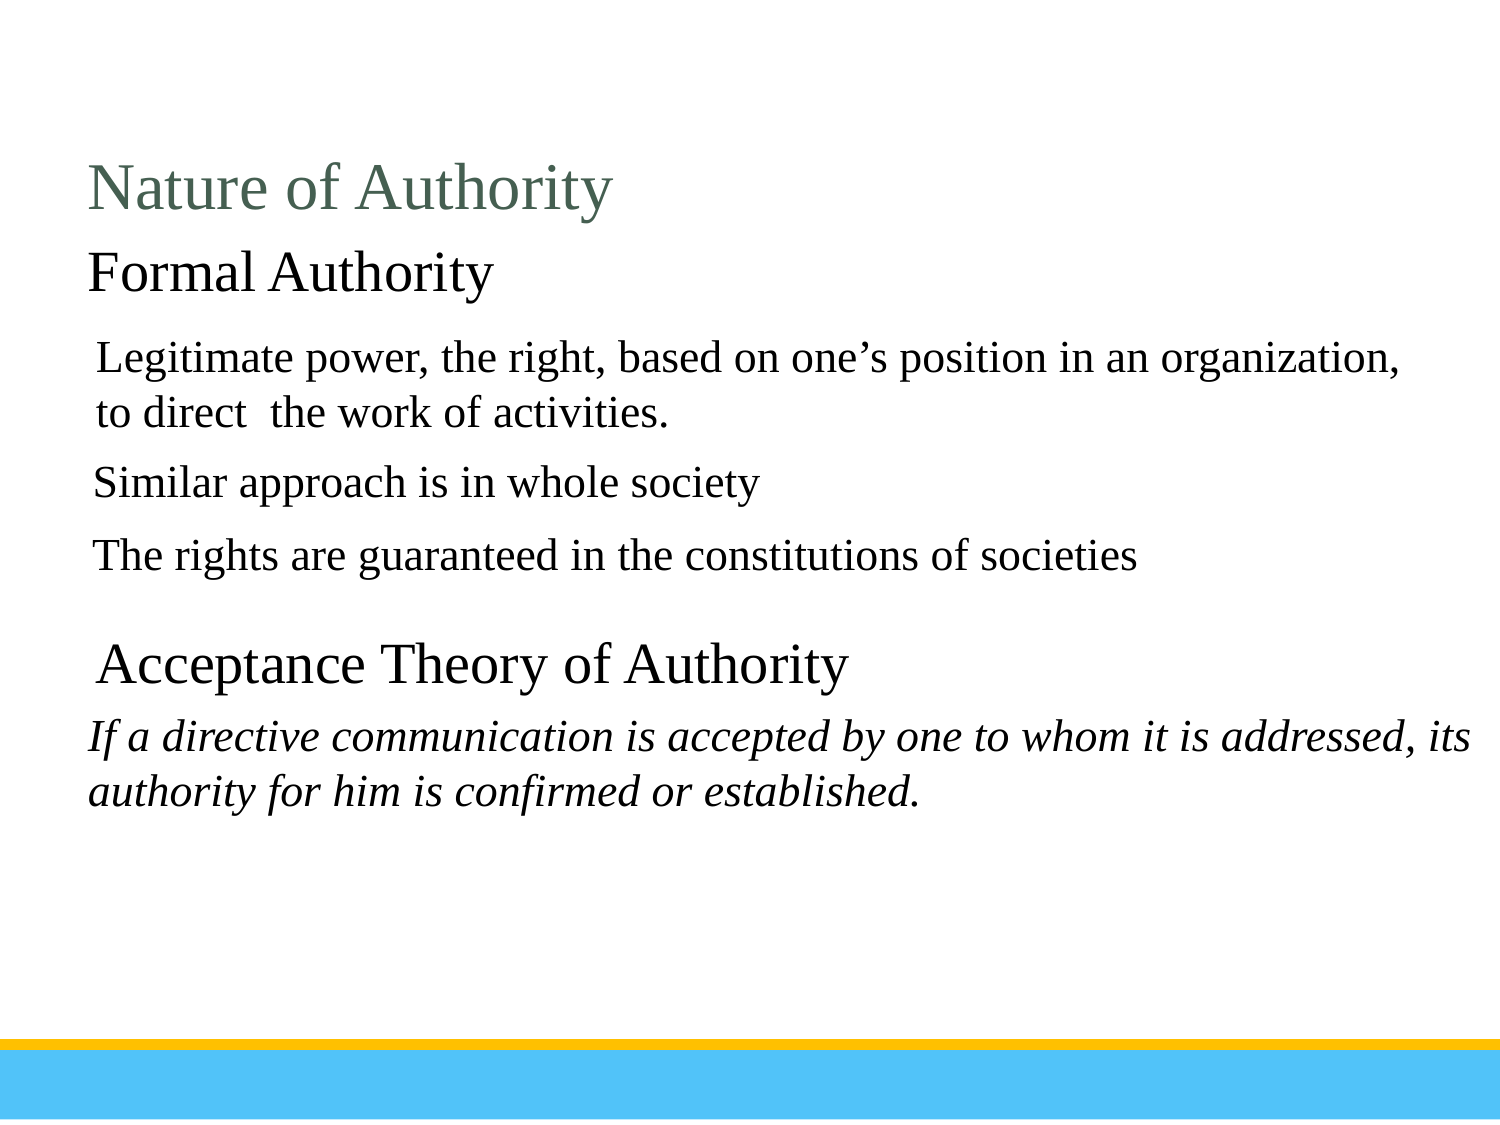

Nature of Authority
Formal Authority
Legitimate power, the right, based on one’s position in an organization,
to direct  the work of activities.
Similar approach is in whole society
The rights are guaranteed in the constitutions of societies
Acceptance Theory of Authority
If a directive communication is accepted by one to whom it is addressed, its
authority for him is confirmed or established.